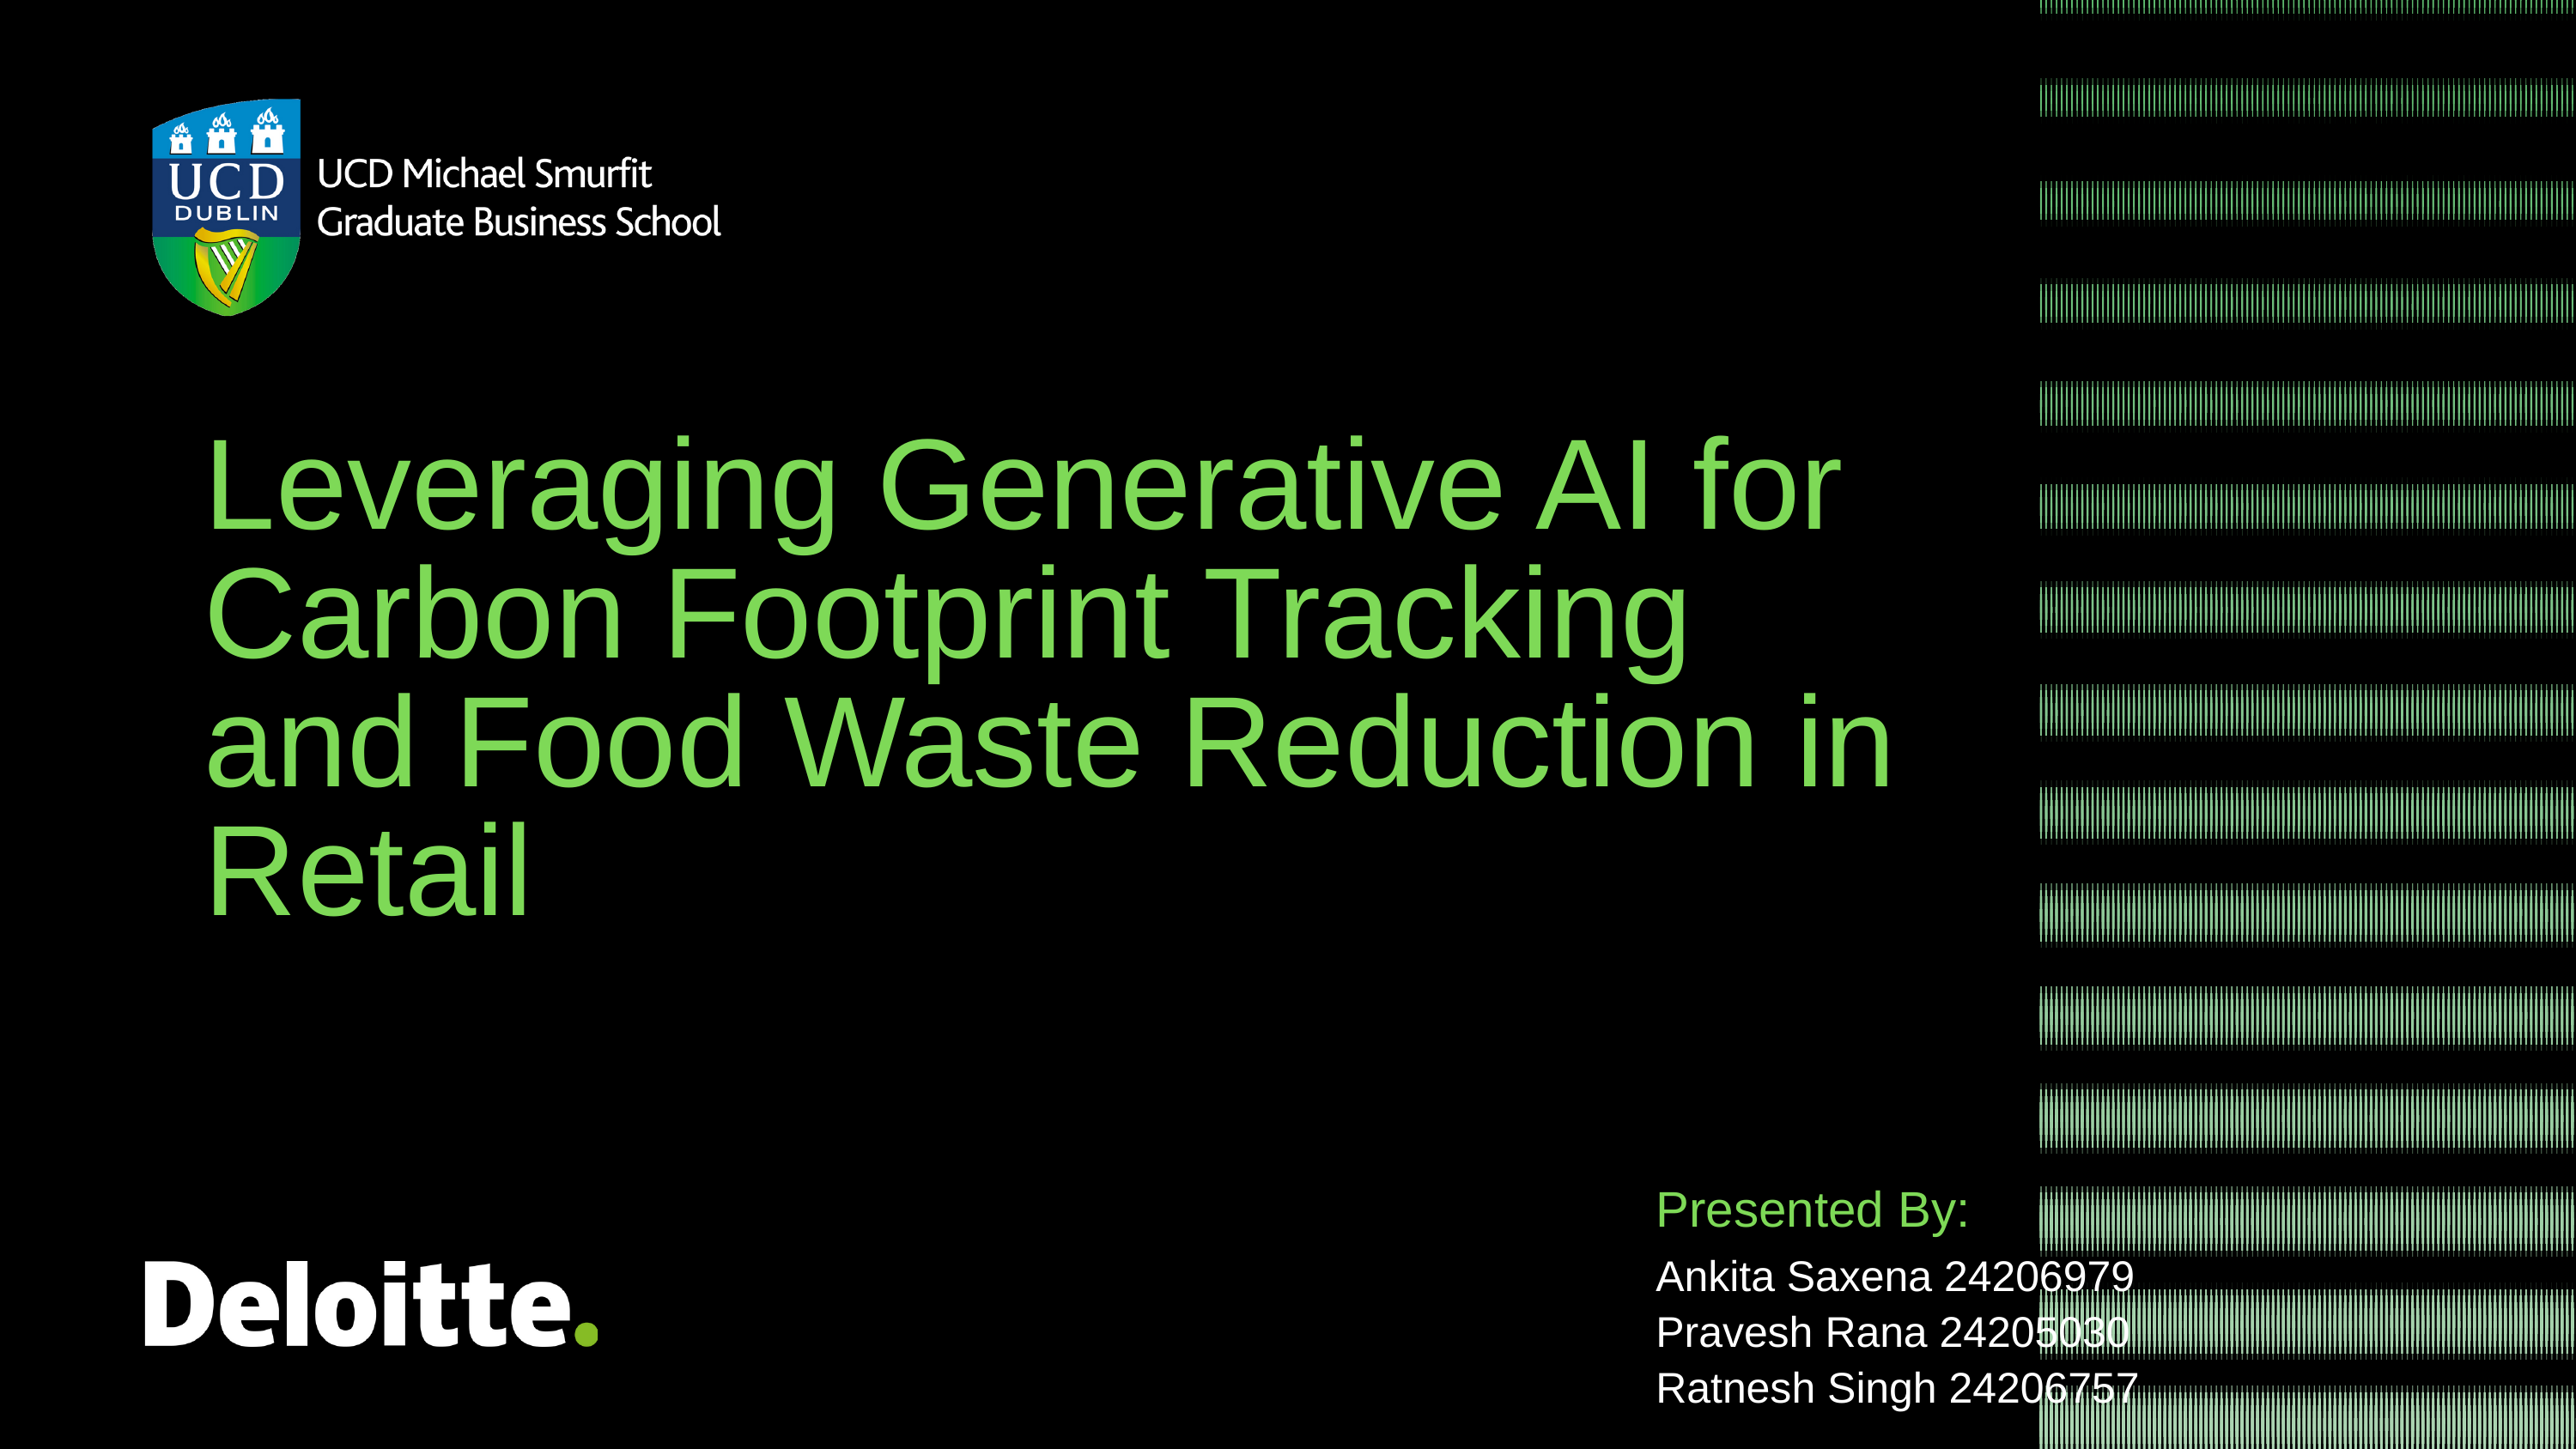

Leveraging Generative AI for Carbon Footprint Tracking and Food Waste Reduction in Retail
Presented By:
Ankita Saxena 24206979
Pravesh Rana 24205030
Ratnesh Singh 24206757